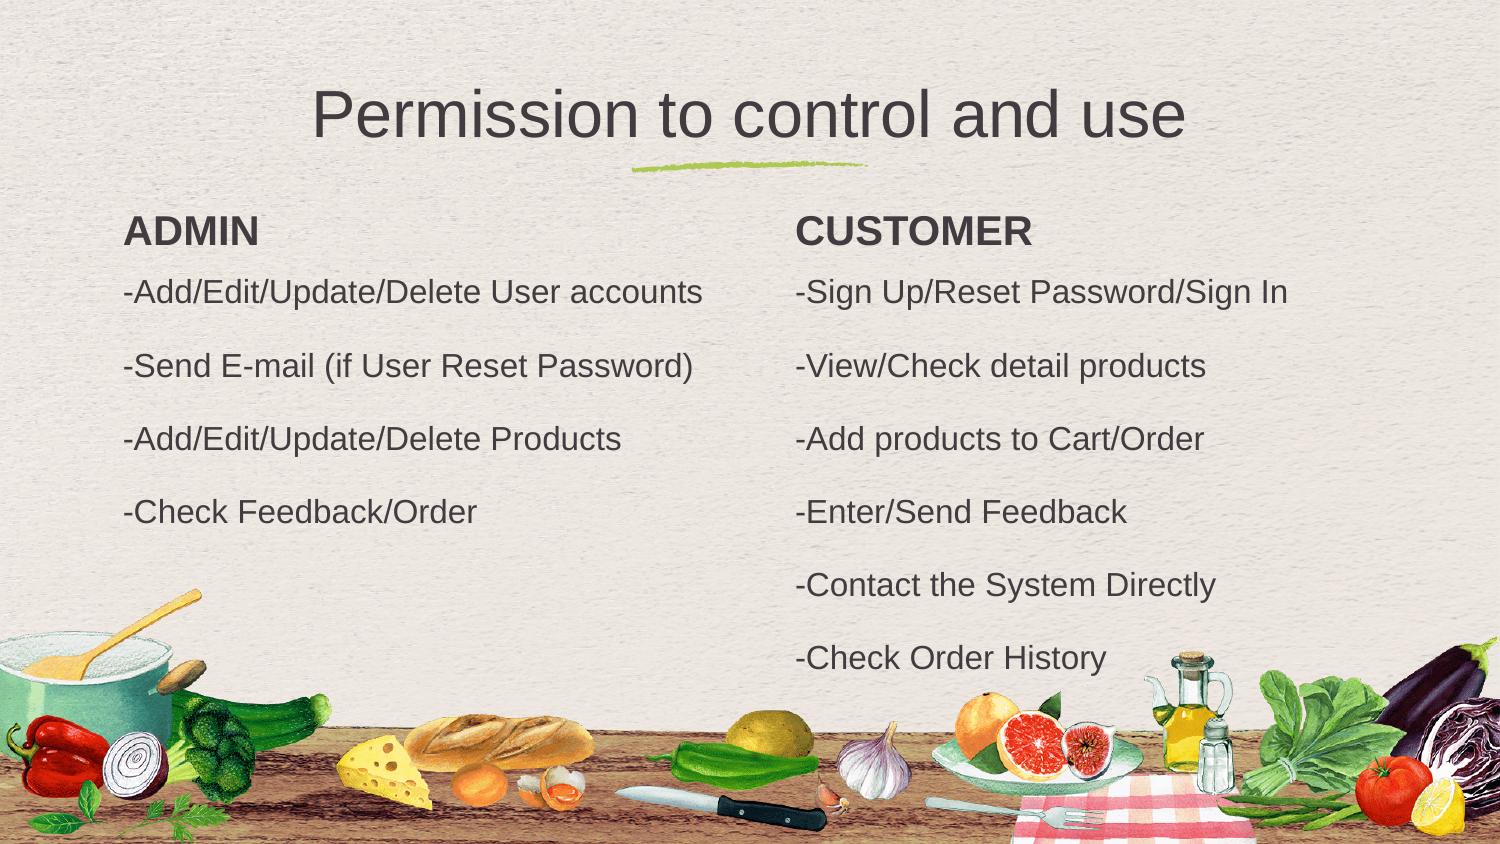

# Permission to control and use
ADMIN
-Add/Edit/Update/Delete User accounts
-Send E-mail (if User Reset Password)
-Add/Edit/Update/Delete Products
-Check Feedback/Order

CUSTOMER
-Sign Up/Reset Password/Sign In
-View/Check detail products
-Add products to Cart/Order
-Enter/Send Feedback
-Contact the System Directly
-Check Order History